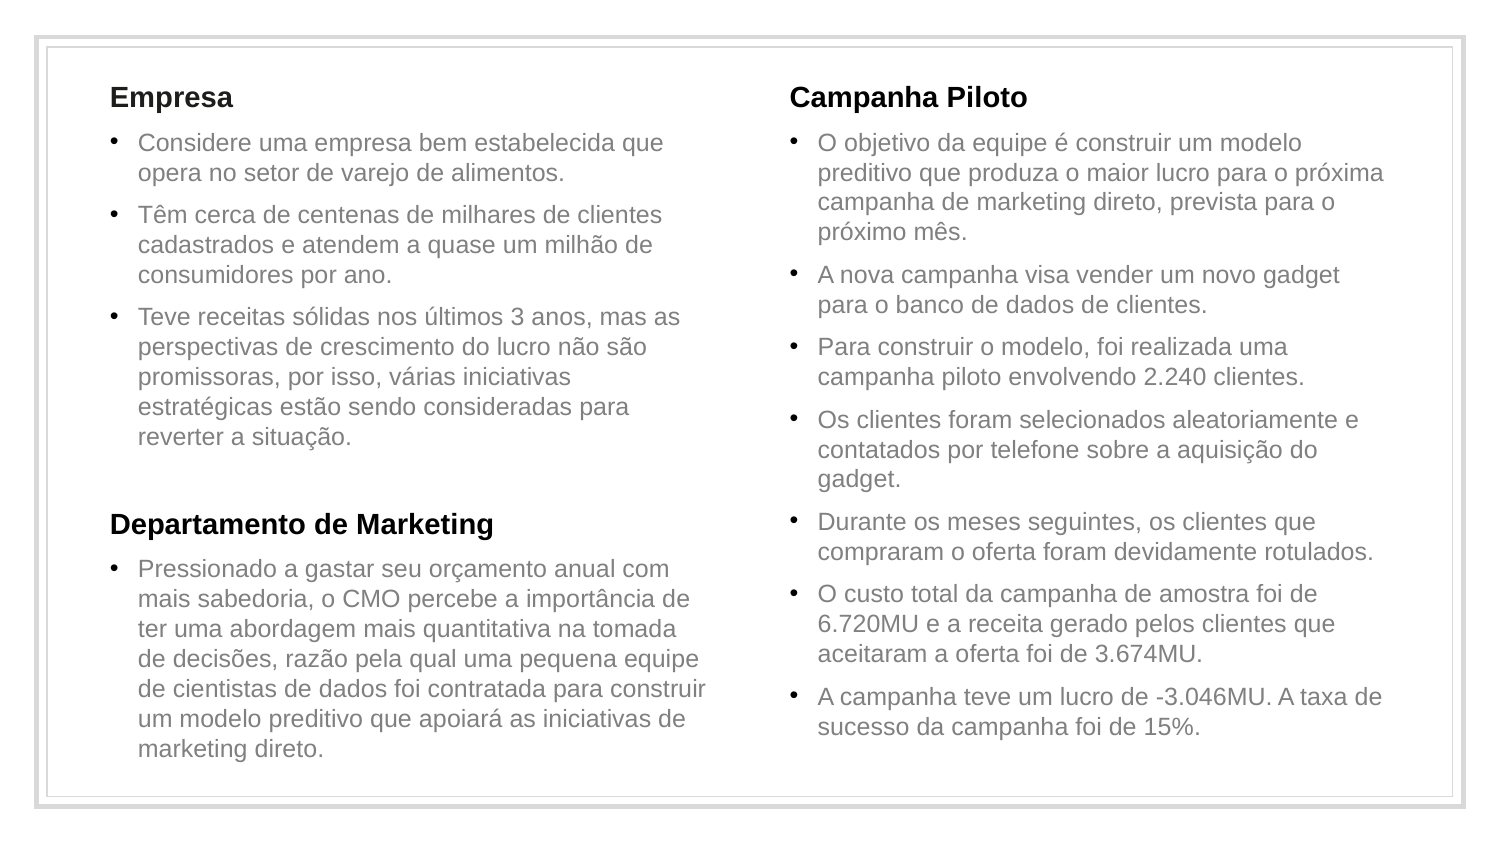

Empresa
Considere uma empresa bem estabelecida que opera no setor de varejo de alimentos.
Têm cerca de centenas de milhares de clientes cadastrados e atendem a quase um milhão de consumidores por ano.
Teve receitas sólidas nos últimos 3 anos, mas as perspectivas de crescimento do lucro não são promissoras, por isso, várias iniciativas estratégicas estão sendo consideradas para reverter a situação.

Departamento de Marketing
Pressionado a gastar seu orçamento anual com mais sabedoria, o CMO percebe a importância de ter uma abordagem mais quantitativa na tomada de decisões, razão pela qual uma pequena equipe de cientistas de dados foi contratada para construir um modelo preditivo que apoiará as iniciativas de marketing direto.
Campanha Piloto
O objetivo da equipe é construir um modelo preditivo que produza o maior lucro para o próxima campanha de marketing direto, prevista para o próximo mês.
A nova campanha visa vender um novo gadget para o banco de dados de clientes.
Para construir o modelo, foi realizada uma campanha piloto envolvendo 2.240 clientes.
Os clientes foram selecionados aleatoriamente e contatados por telefone sobre a aquisição do gadget.
Durante os meses seguintes, os clientes que compraram o oferta foram devidamente rotulados.
O custo total da campanha de amostra foi de 6.720MU e a receita gerado pelos clientes que aceitaram a oferta foi de 3.674MU.
A campanha teve um lucro de -3.046MU. A taxa de sucesso da campanha foi de 15%.